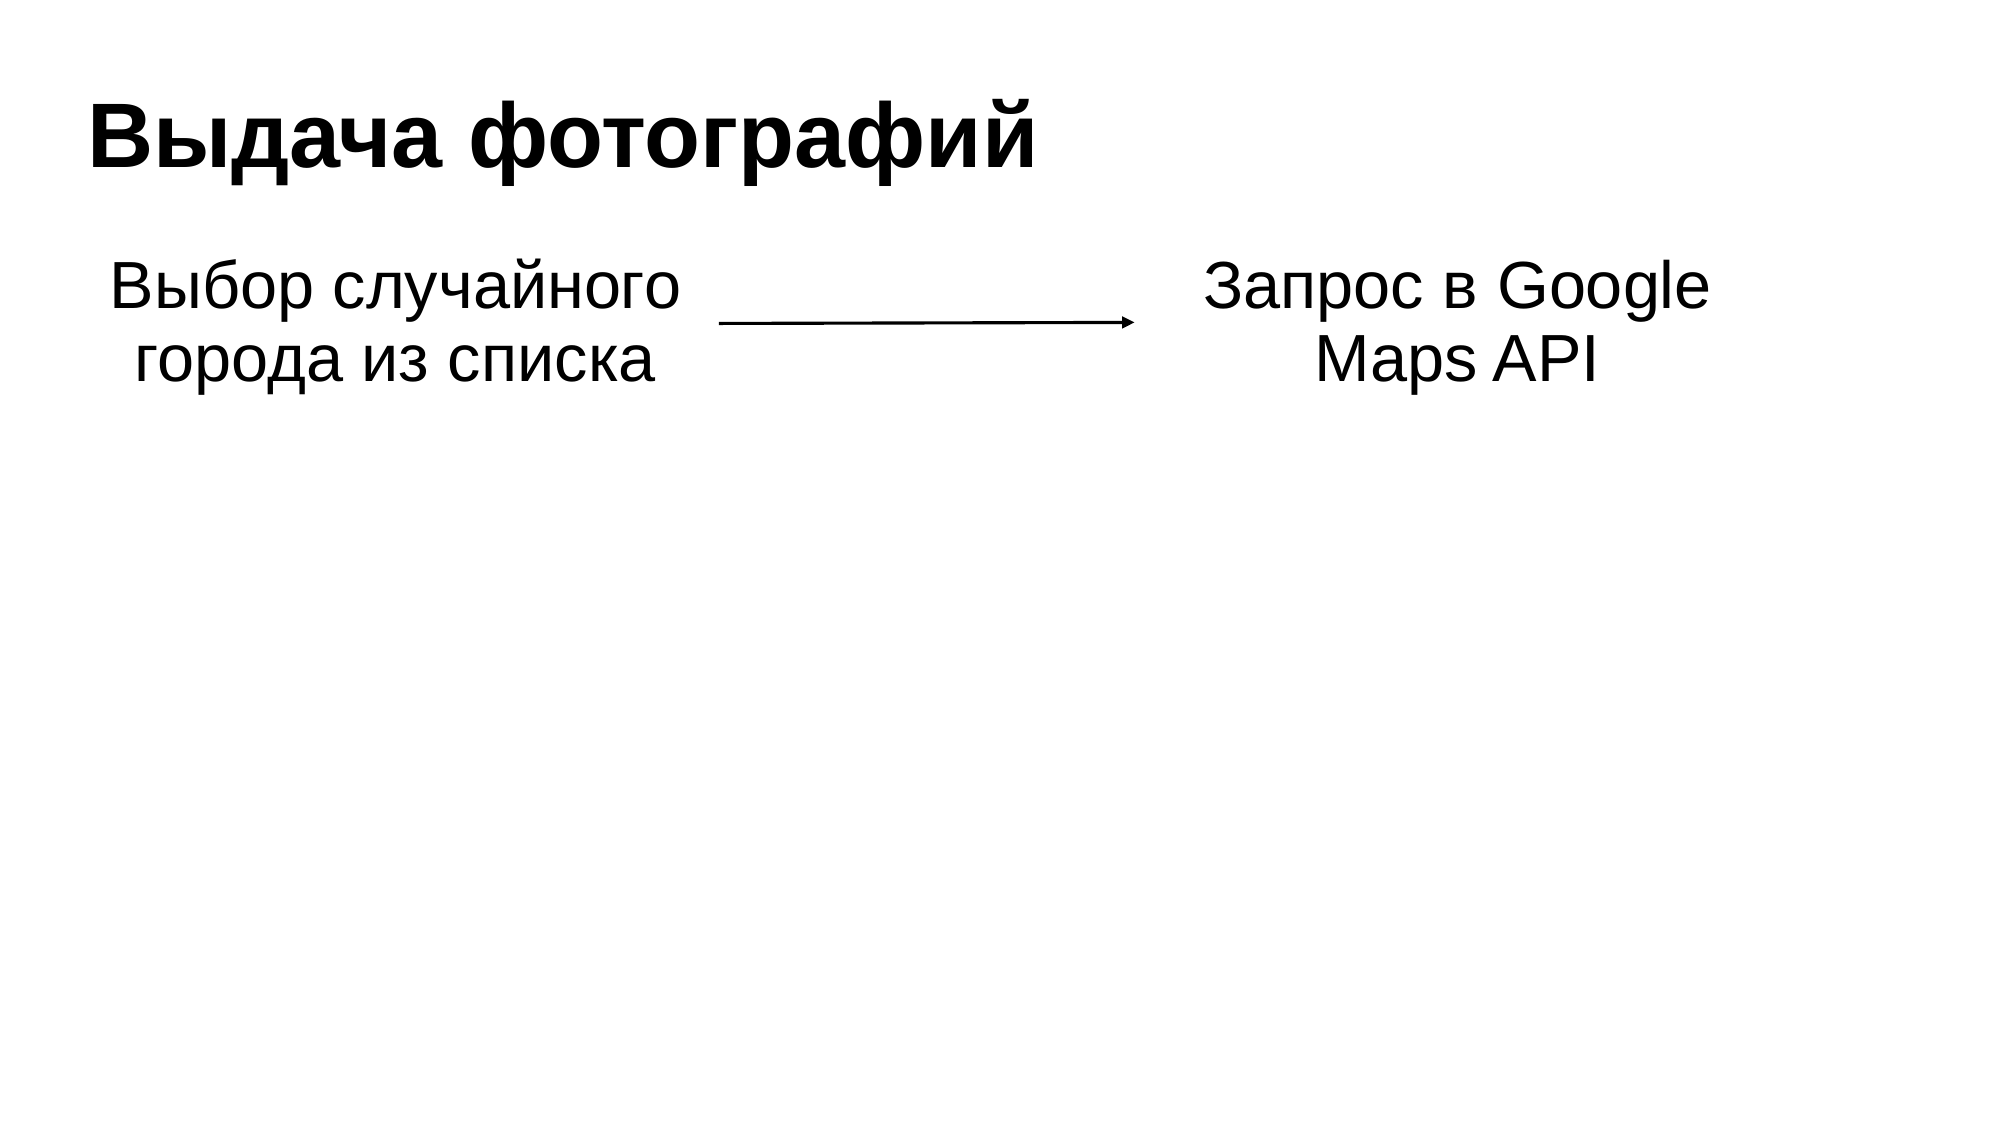

# Выдача фотографий
Выбор случайного города из списка
Запрос в Google Maps API